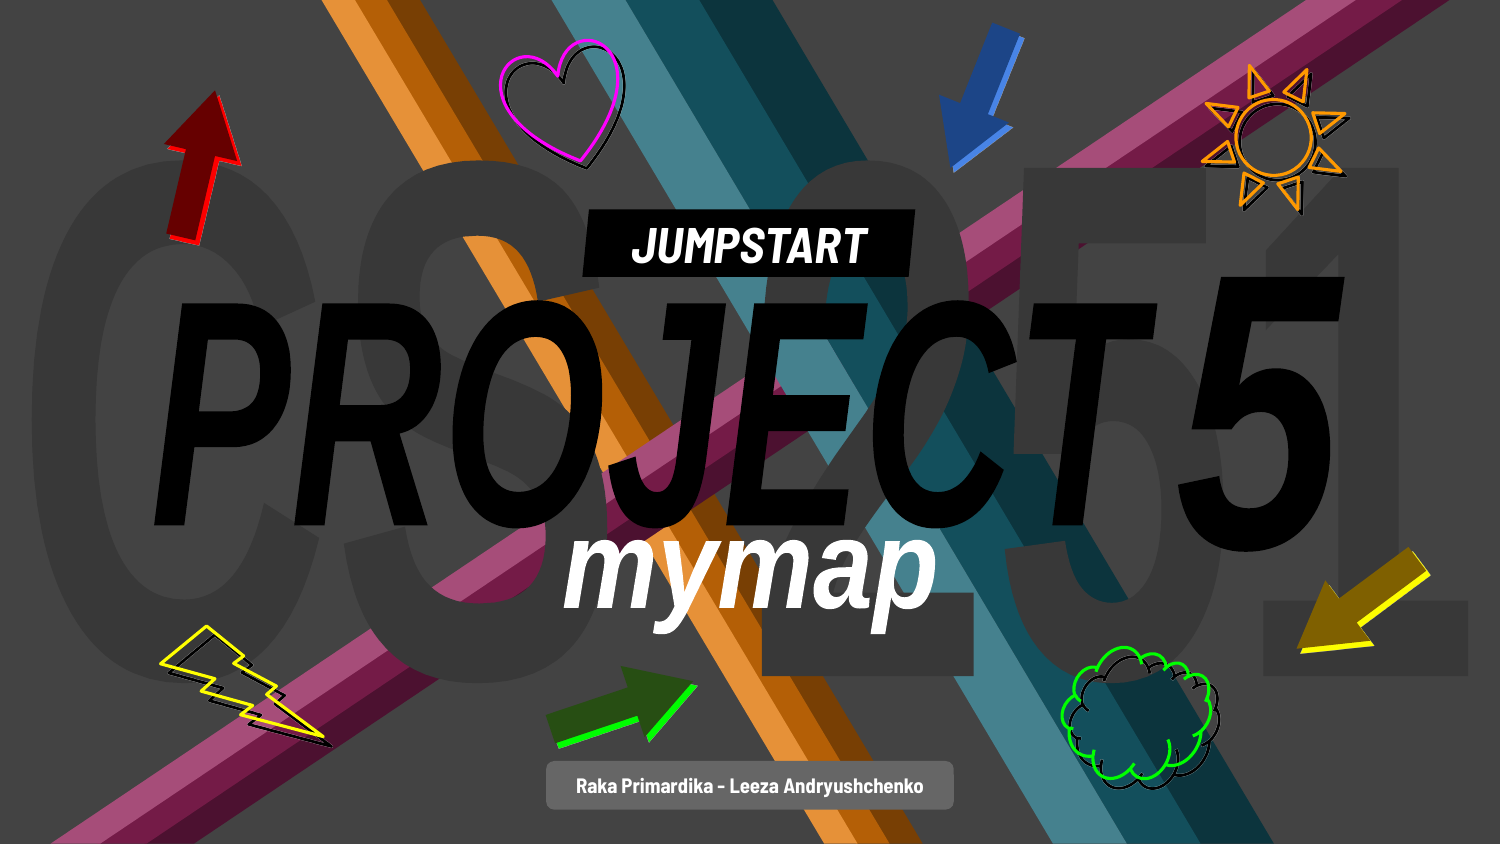

CS 251
JUMPSTART
5
PROJECT

mymap

Raka Primardika - Leeza Andryushchenko